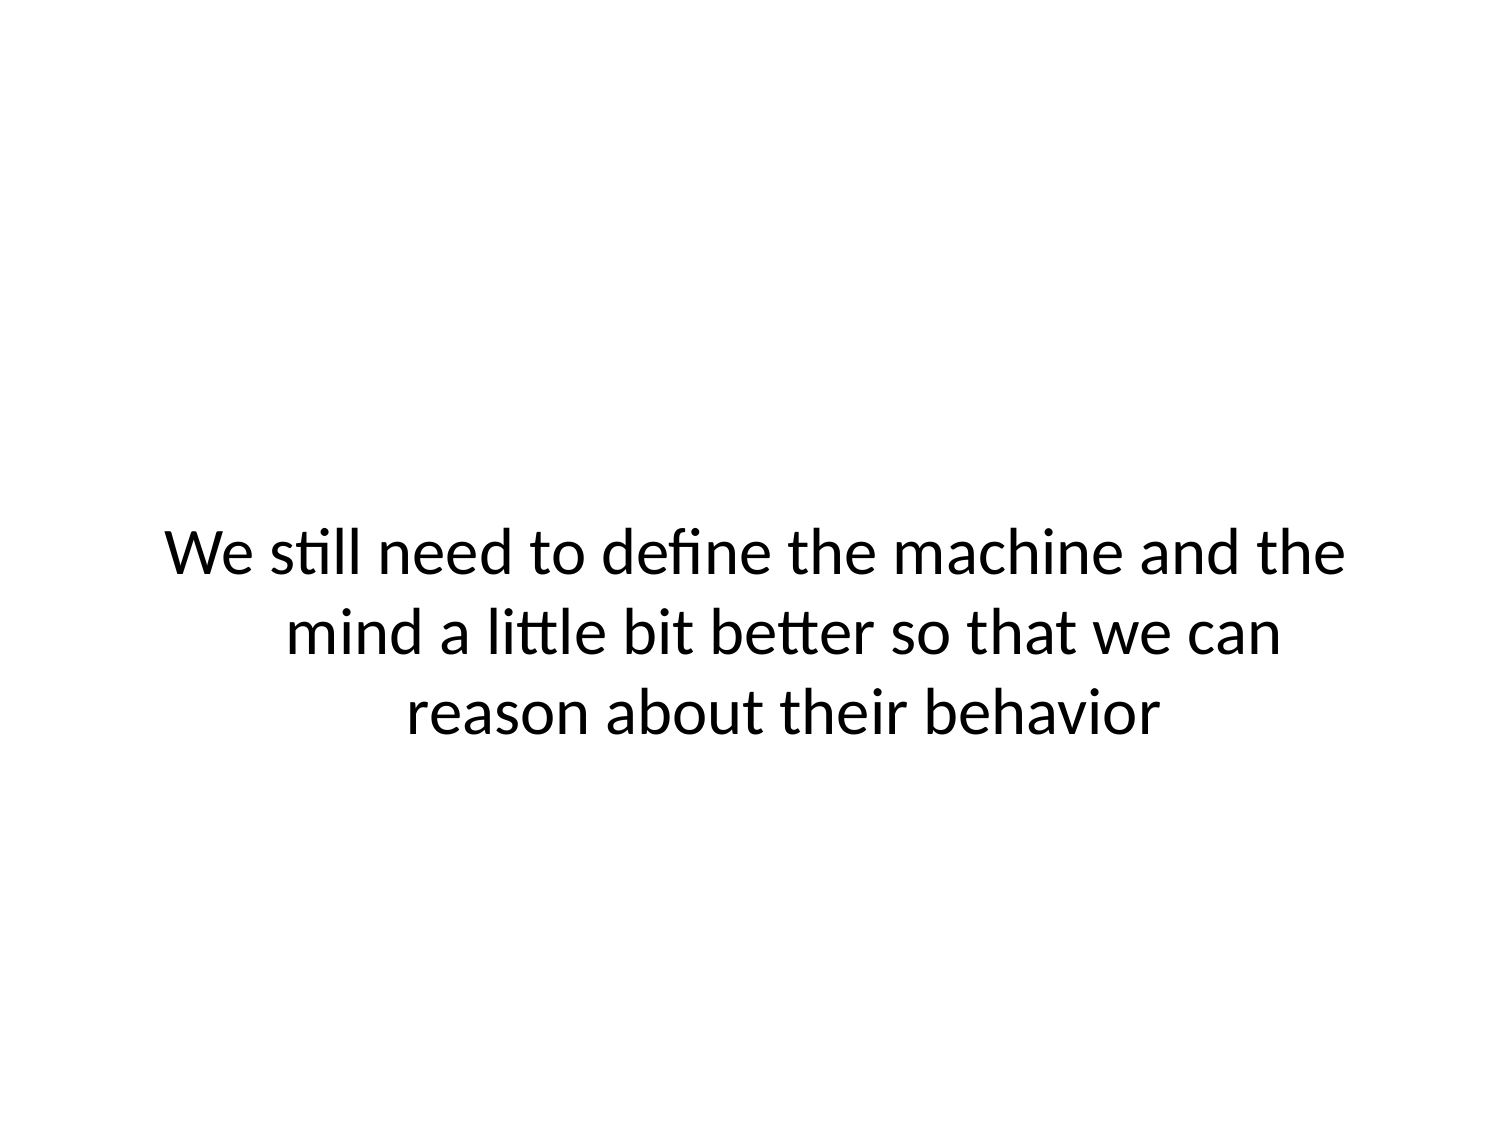

We still need to define the machine and the mind a little bit better so that we can reason about their behavior